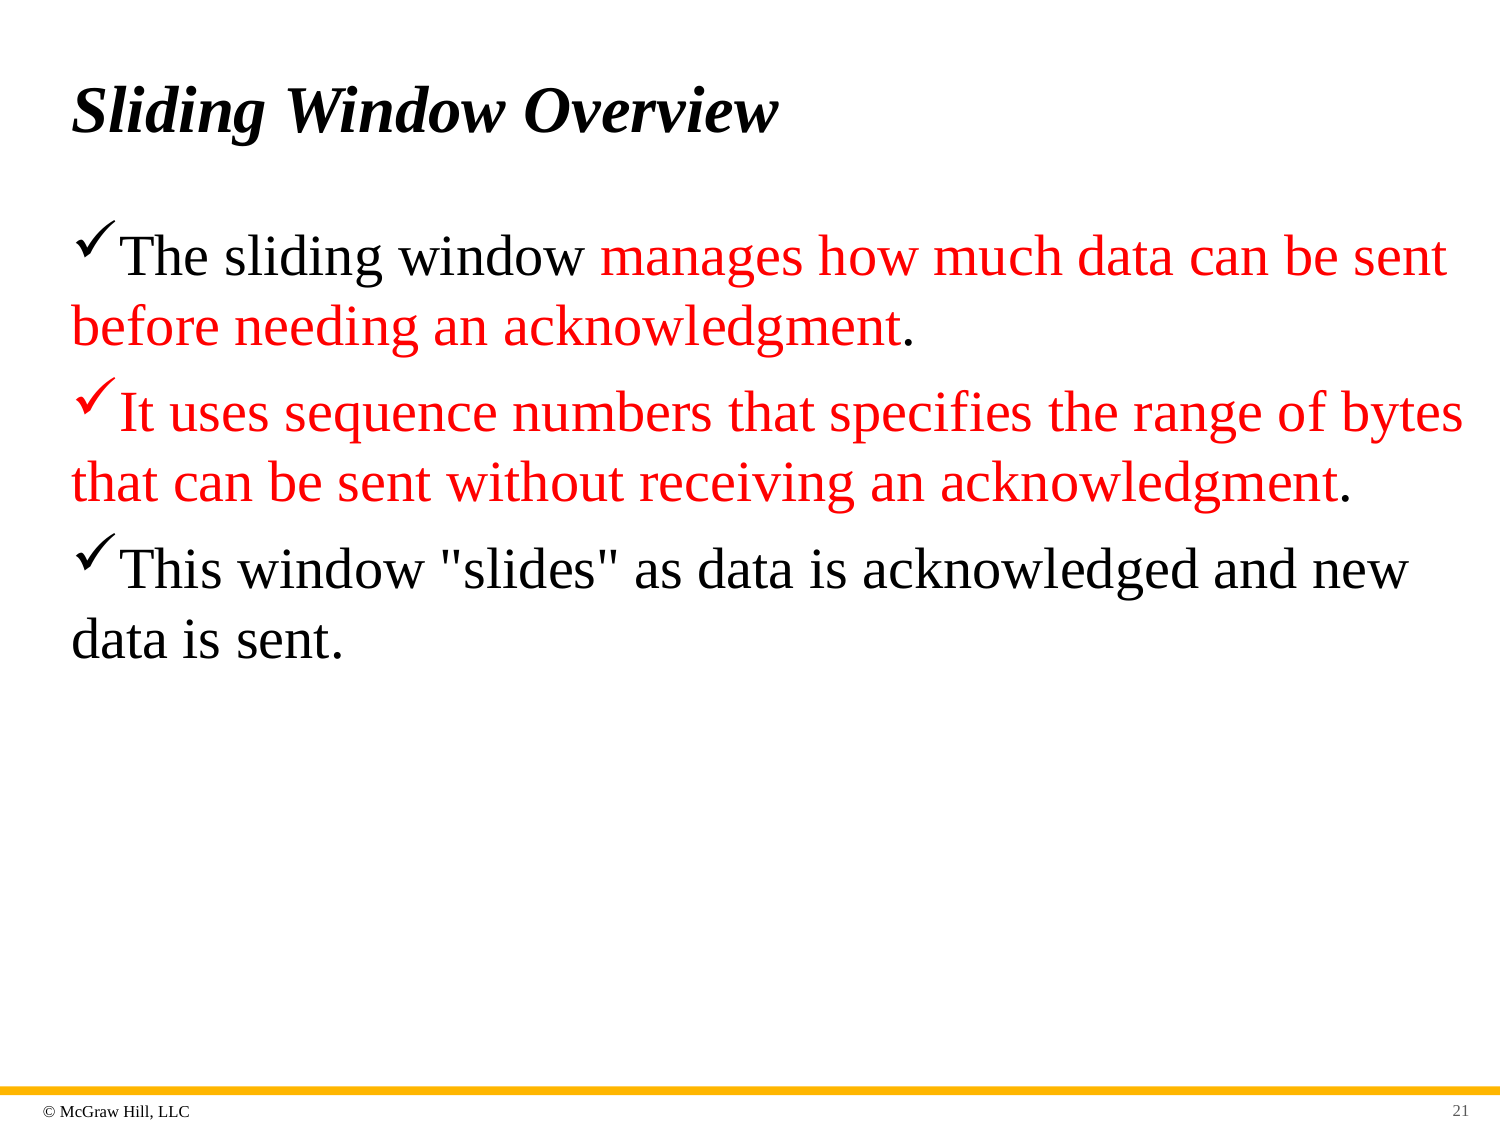

# Sliding Window Overview
The sliding window manages how much data can be sent before needing an acknowledgment.
It uses sequence numbers that specifies the range of bytes that can be sent without receiving an acknowledgment.
This window "slides" as data is acknowledged and new data is sent.

21